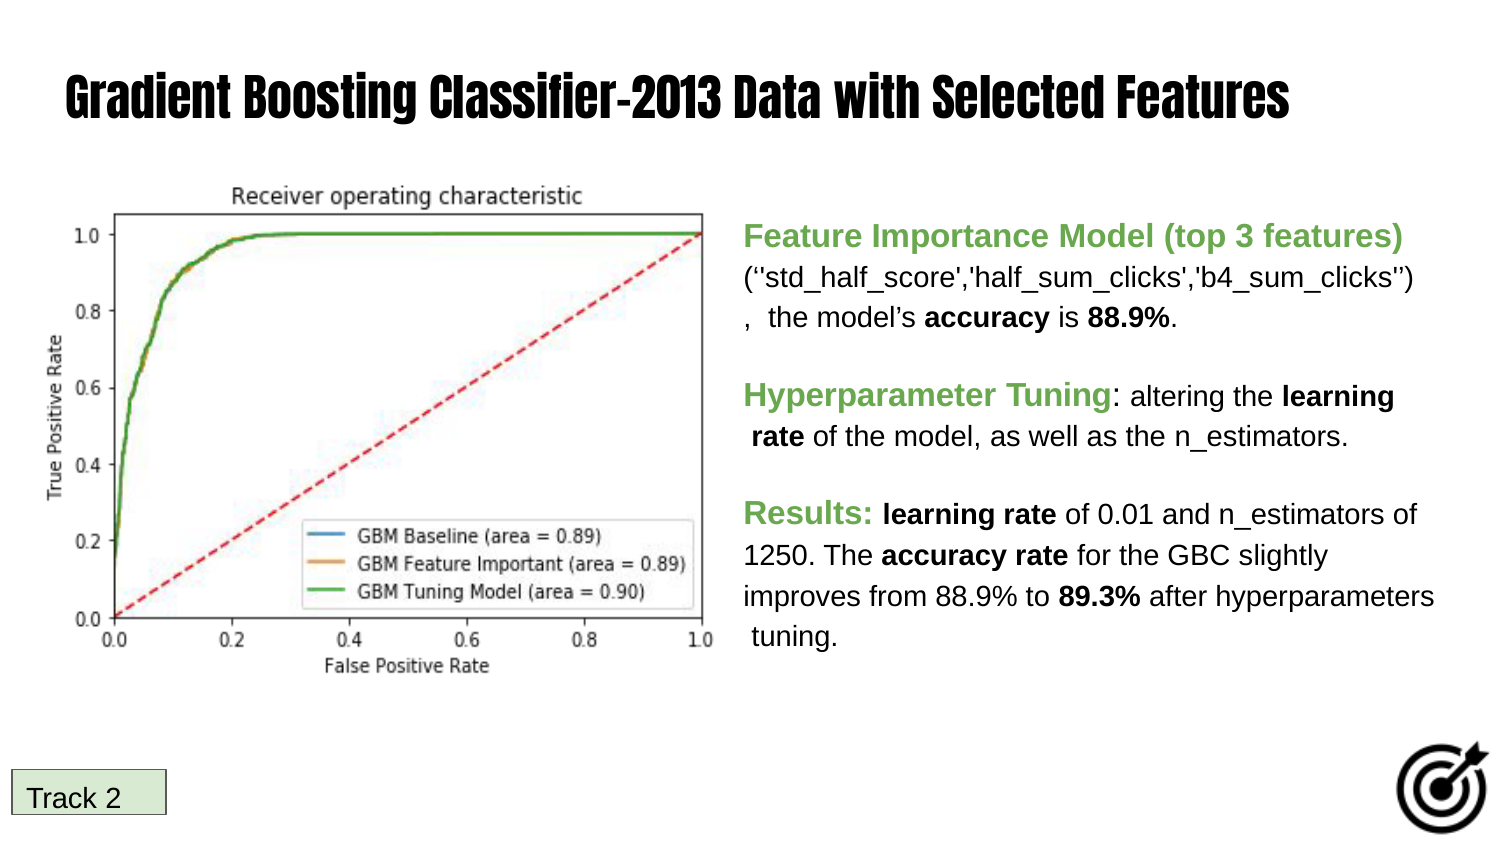

# Gradient Boosting Classifier-2013 Data with Selected Features

Feature Importance Model (top 3 features)  (‘'std_half_score','half_sum_clicks','b4_sum_clicks'’),  the model’s accuracy is 88.9%.

Hyperparameter Tuning: altering the learning  rate of the model, as well as the n_estimators.

Results: learning rate of 0.01 and n_estimators of  1250. The accuracy rate for the GBC slightly  improves from 88.9% to 89.3% after hyperparameters  tuning.

Track 2